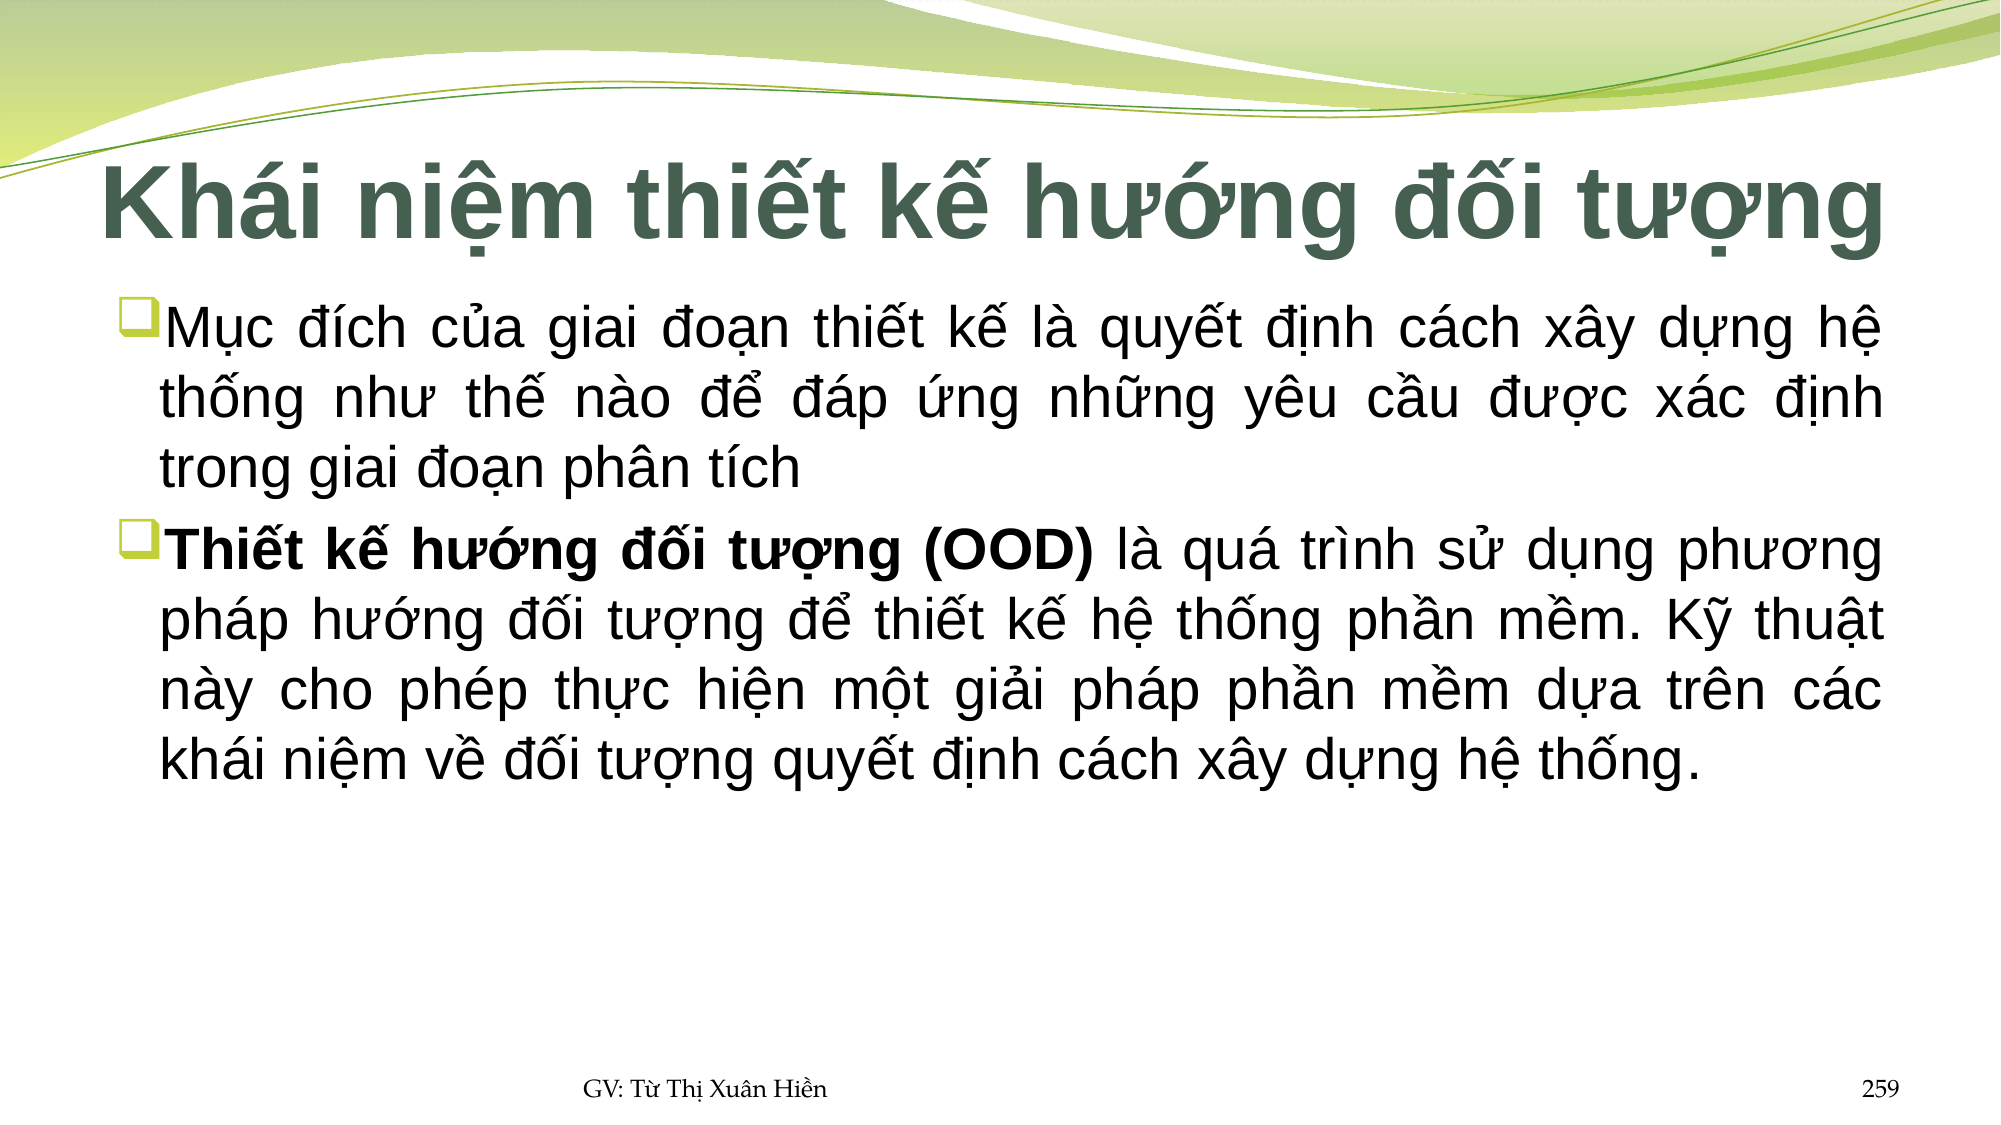

# Khái niệm thiết kế hướng đối tượng
Mục đích của giai đoạn thiết kế là quyết định cách xây dựng hệ thống như thế nào để đáp ứng những yêu cầu được xác định trong giai đoạn phân tích
Thiết kế hướng đối tượng (OOD) là quá trình sử dụng phương pháp hướng đối tượng để thiết kế hệ thống phần mềm. Kỹ thuật này cho phép thực hiện một giải pháp phần mềm dựa trên các khái niệm về đối tượng quyết định cách xây dựng hệ thống.
GV: Từ Thị Xuân Hiền
259